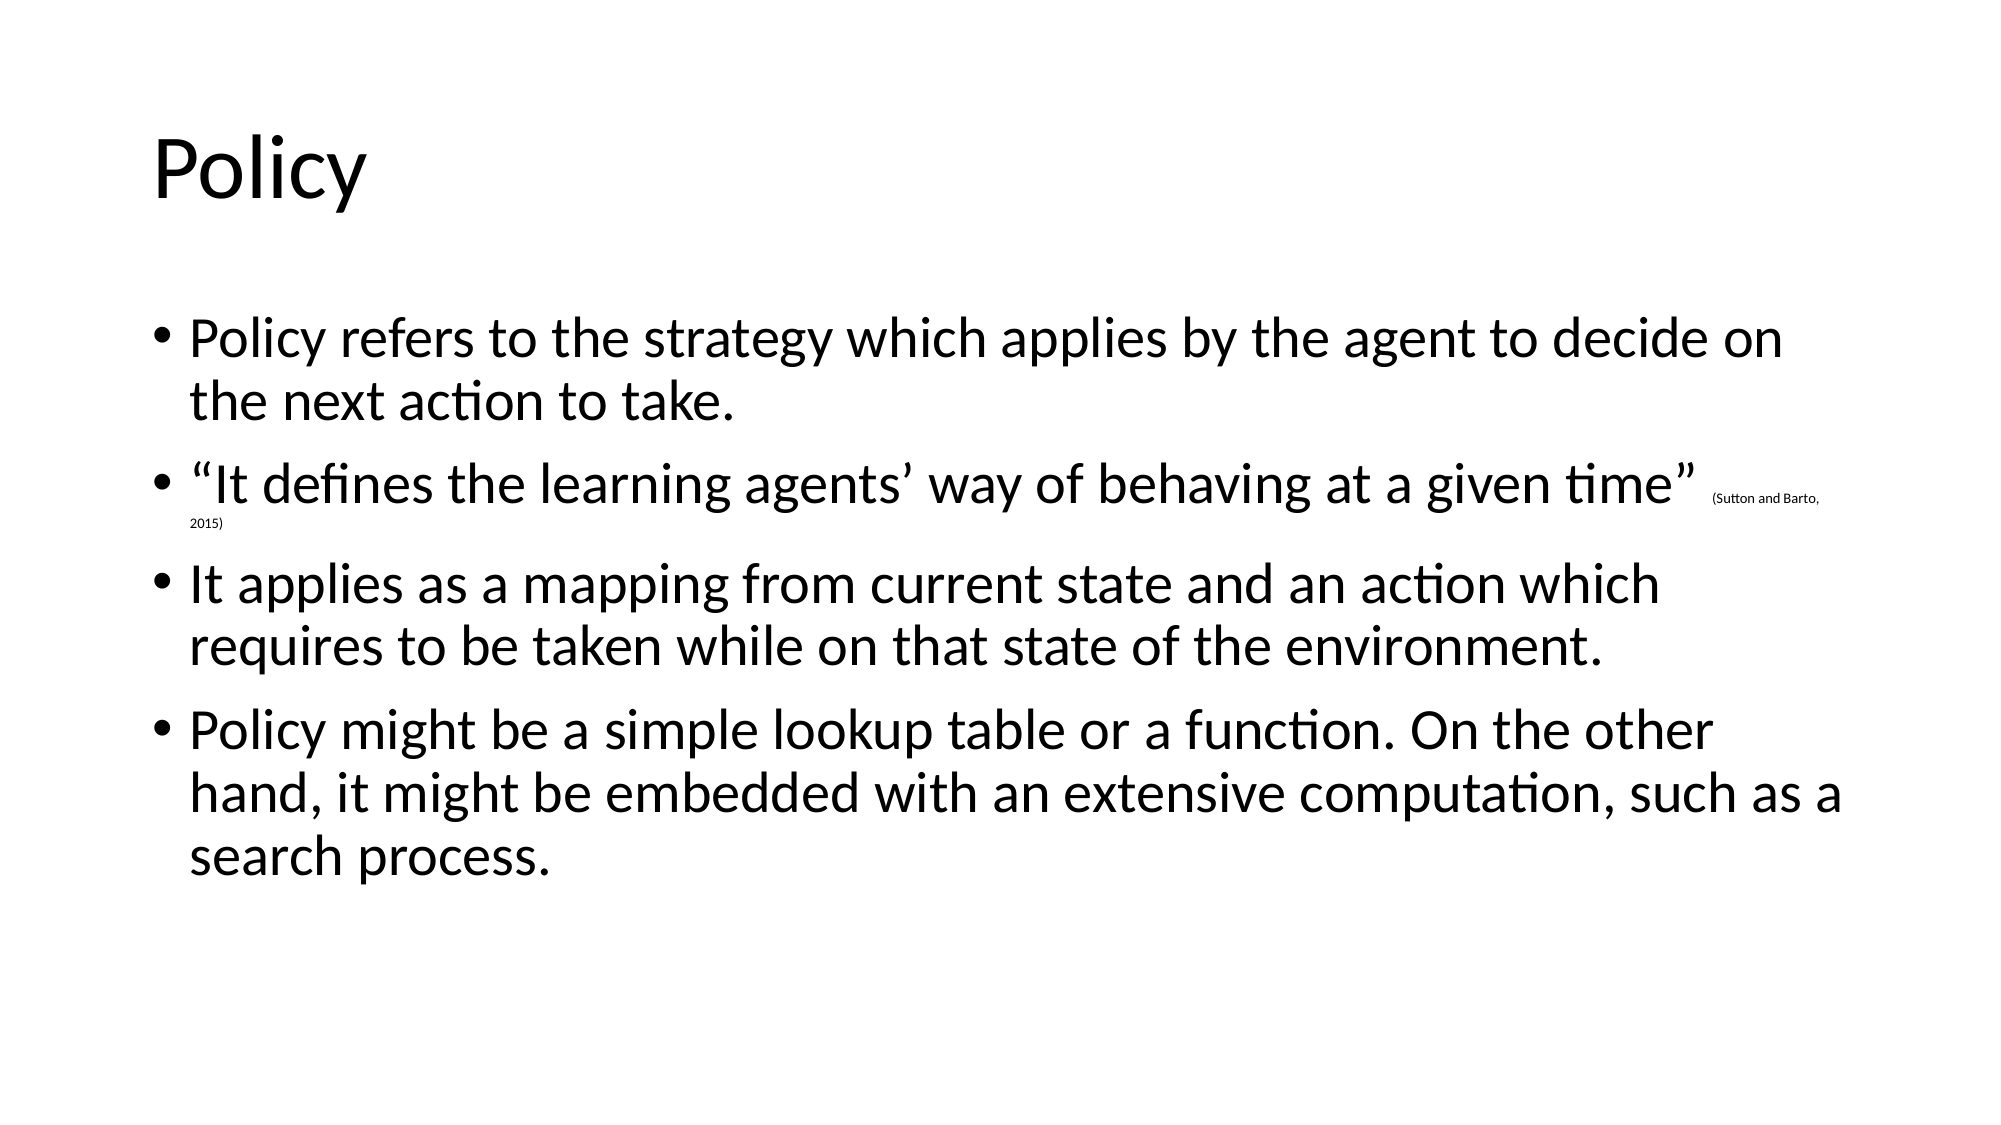

# Policy
Policy refers to the strategy which applies by the agent to decide on the next action to take.
“It defines the learning agents’ way of behaving at a given time” (Sutton and Barto, 2015)
It applies as a mapping from current state and an action which requires to be taken while on that state of the environment.
Policy might be a simple lookup table or a function. On the other hand, it might be embedded with an extensive computation, such as a search process.